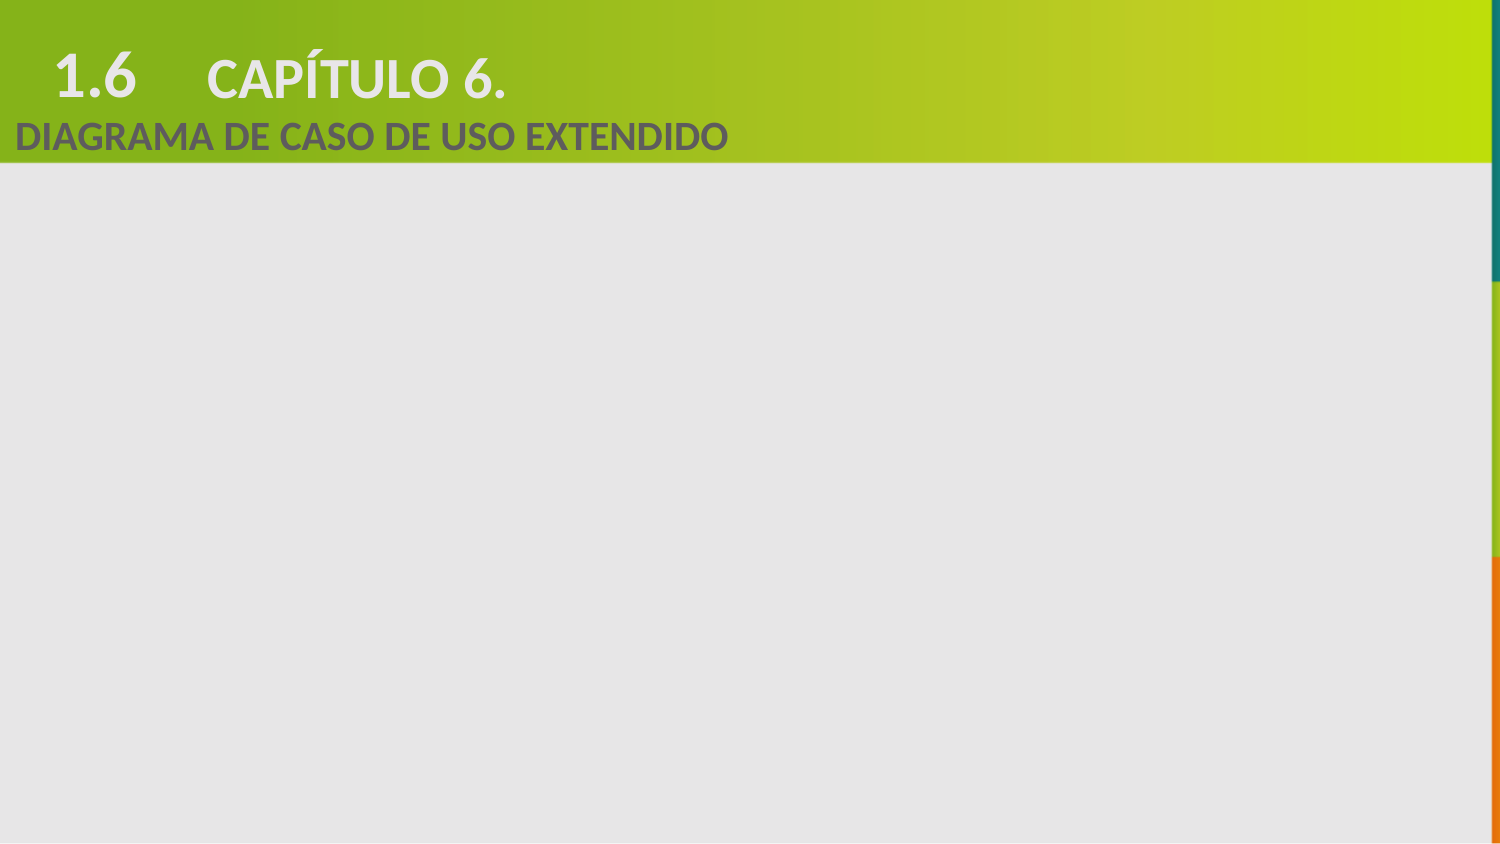

1.6
CAPÍTULO 6.
DIAGRAMA DE CASO DE USO EXTENDIDO